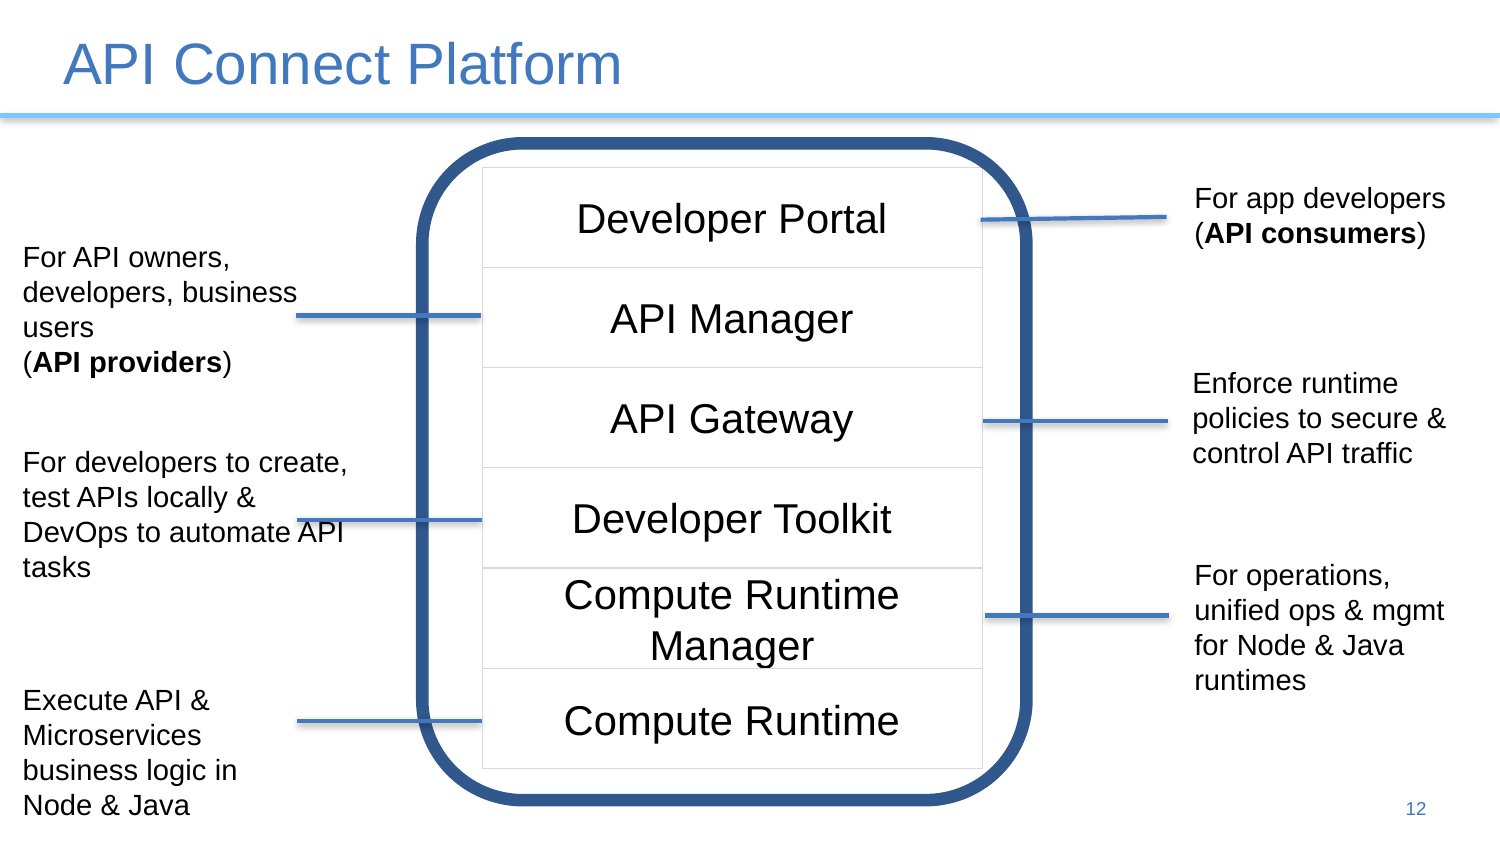

# API Connect Platform

Developer Portal
For app developers
(API consumers)
For API owners, developers, business users
(API providers)
API Manager
Enforce runtime policies to secure &  control API traffic
API Gateway
For developers to create, test APIs locally & DevOps to automate API tasks
Developer Toolkit
For operations, unified ops & mgmt for Node & Java runtimes
Compute Runtime Manager
Compute Runtime
Execute API &  Microservices business logic in Node & Java